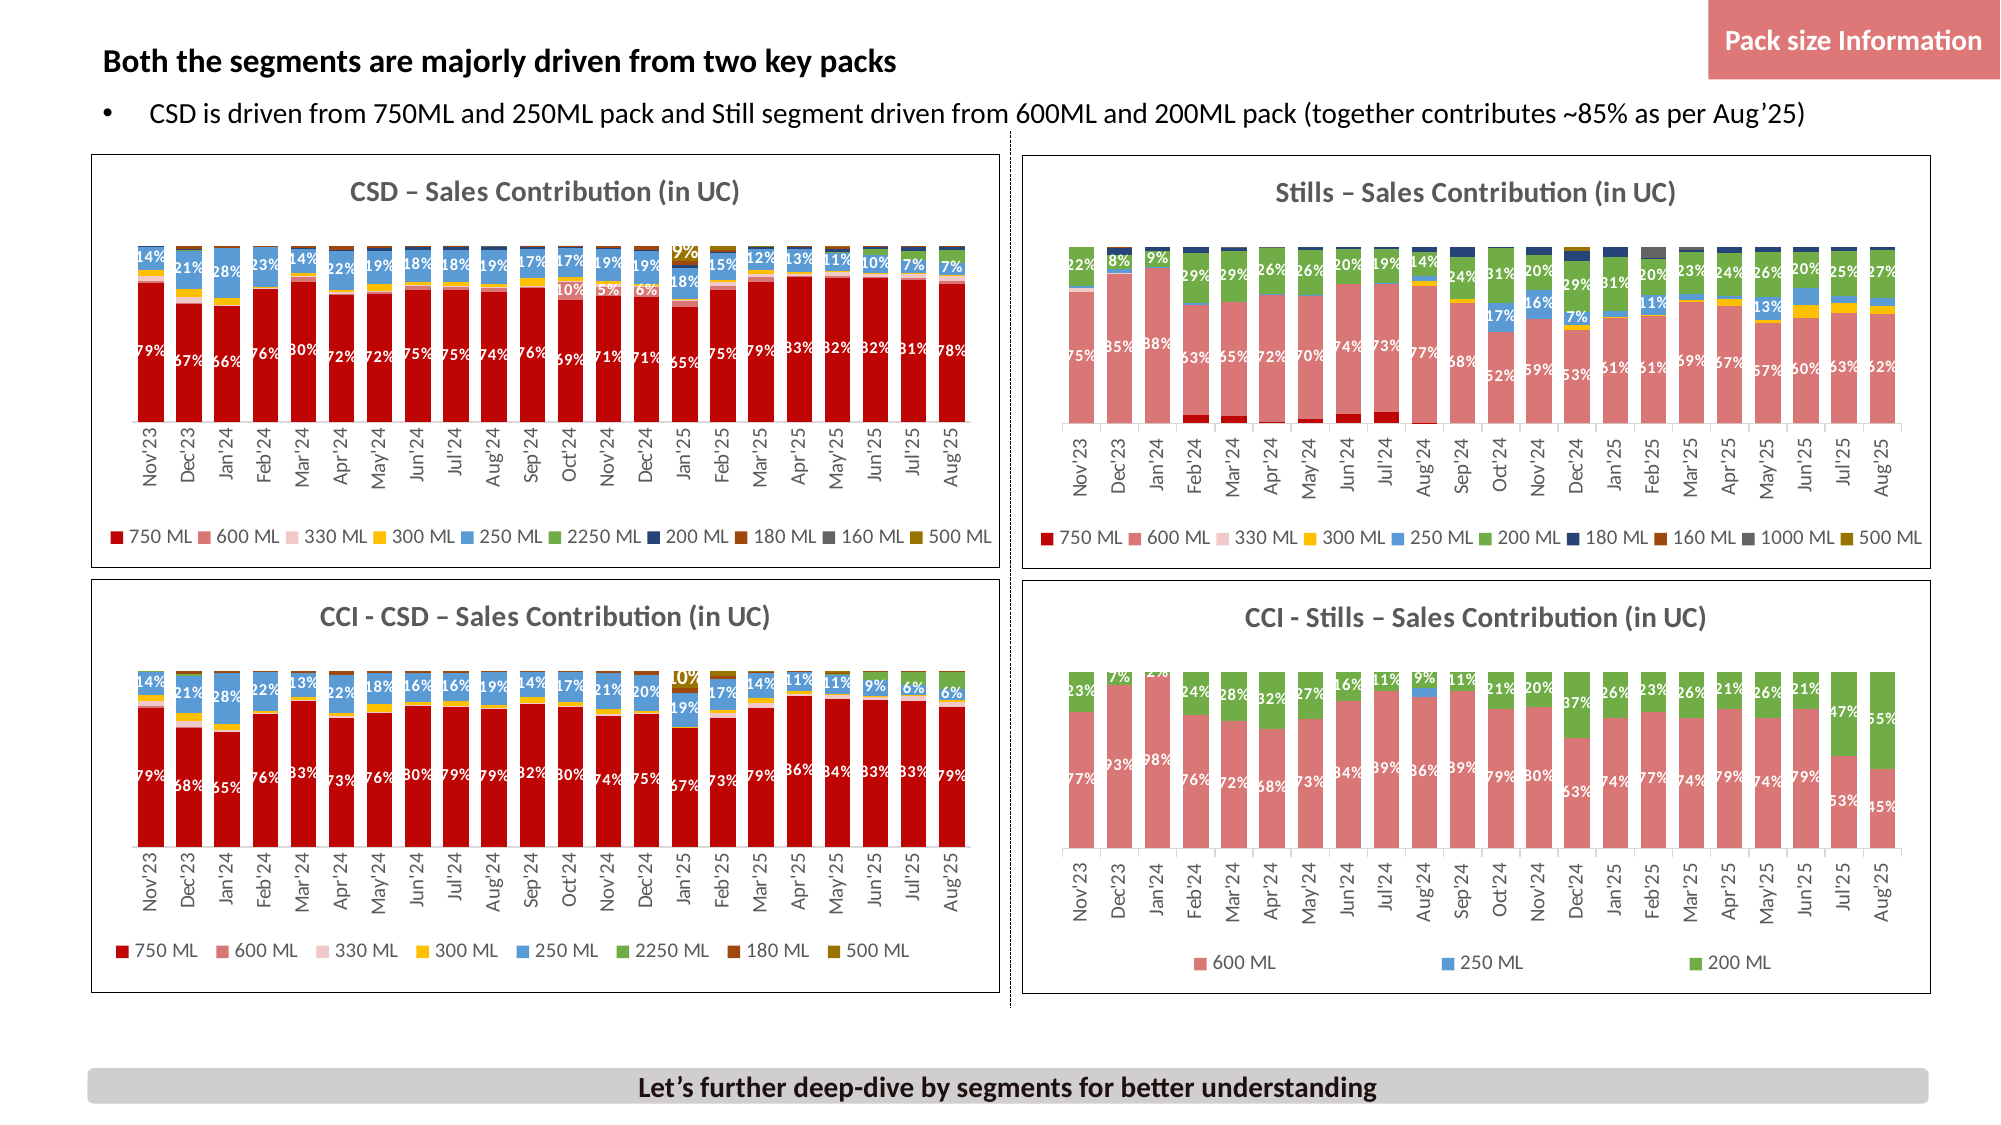

Pack size Information
# Both the segments are majorly driven from two key packs
CSD is driven from 750ML and 250ML pack and Still segment driven from 600ML and 200ML pack (together contributes ~85% as per Aug’25)

### Chart: CSD – Sales Contribution (in UC)

| Category | 750 ML | 600 ML | 330 ML | 300 ML | 250 ML | 2250 ML | 200 ML | 180 ML | 160 ML | 500 ML |
|---|---|---|---|---|---|---|---|---|---|---|
|  Nov'23 | 0.7876970073956431 | 0.011260869304083999 | 0.02732920890394071 | 0.03319458321025285 | 0.13843819838407484 | 0.0016422101068455834 | 0.0004379226951588223 | 0.0 | 0.0 | 0.0 |
|  Dec'23 | 0.6743971679015739 | 0.0015568486157909501 | 0.033397344189622716 | 0.04633897320318323 | 0.21395544266139407 | 0.00973030384869344 | 0.0011243906669601309 | 0.019499528912781654 | 0.0 | 0.0 |
|  Jan'24 | 0.6576744553774023 | 0.0 | 0.00838463763734845 | 0.03629522689634974 | 0.2821473805320451 | 0.0 | 0.0 | 0.01549829955685427 | 0.0 | 0.0 |
|  Feb'24 | 0.7567269211391595 | 0.0 | 0.004025078901295673 | 0.006389587196640922 | 0.22607238663393958 | 0.0 | 0.0 | 0.006786026128964445 | 0.0 | 0.0 |
|  Mar'24 | 0.7966148008588567 | 0.02648991344467419 | 0.005699743963911571 | 0.01781997212202496 | 0.14050691589612604 | 0.0 | 0.0014127953837159567 | 0.011455858330690663 | 0.0 | 0.0 |
|  Apr'24 | 0.7175711104435274 | 0.00788580997824759 | 0.009638546553930394 | 0.014637968027114078 | 0.22350082248754635 | 0.0 | 0.004200202140089545 | 0.022565540369544643 | 0.0 | 0.0 |
|  May'24 | 0.723701148139186 | 0.012942861661800956 | 0.006601053077237983 | 0.03785503883702818 | 0.19142709664066523 | 0.0 | 0.016336353768172426 | 0.011136447875909308 | 0.0 | 0.0 |
|  Jun'24 | 0.7496187074137064 | 0.02231061820591125 | 0.005809911430381524 | 0.017426912657793336 | 0.18090174999810713 | 0.0 | 0.015612412675753385 | 0.008319687618347043 | 0.0 | 0.0 |
|  Jul'24 | 0.7478344270198095 | 0.019722929245728237 | 0.004052005186762328 | 0.02145482156488991 | 0.1827432163760241 | 0.0 | 0.014781264046687677 | 0.009150826928311826 | 0.0002605096317863385 | 0.0 |
|  Aug'24 | 0.7370132578870532 | 0.025602294646091137 | 0.003873655844597144 | 0.014972131768865866 | 0.19317073562837547 | 0.0 | 0.017609089979588505 | 0.00723445121601695 | 0.0005243830294118732 | 0.0 |
|  Sep'24 | 0.758406822245683 | 0.008693527471101643 | 0.004357101329470026 | 0.04528543229330405 | 0.16605390723543592 | 0.0 | 0.011518923899209678 | 0.005542123762827298 | 0.00014216176296842777 | 0.0 |
| Oct'24 | 0.6914896725861857 | 0.09994239636640459 | 0.007016502860144429 | 0.02352455539549905 | 0.1707072666673182 | 0.0 | 0.0012652462278472379 | 0.005921352346325073 | 0.00013300755027563624 | 0.0 |
| Nov'24 | 0.7134406002669056 | 0.0533018758683512 | 0.01338920434476884 | 0.021401782291514074 | 0.1872760097192025 | 0.0 | 0.0007358731100498363 | 0.010454654399208032 | 0.0 | 0.0 |
| Dec'24 | 0.7084206812443312 | 0.05918810227762692 | 0.0055874737700610895 | 0.008349243743236761 | 0.1913489743276096 | 0.0 | 0.004891476132401334 | 0.022214048504732957 | 0.0 | 0.0 |
| Jan'25 | 0.6496998097661588 | 0.03868636610083821 | 0.003980539875401345 | 0.00455851565748674 | 0.1784478070712588 | 0.0 | 0.013769178862977164 | 0.024362058510972097 | 0.0 | 0.08649572415490693 |
| Feb'25 | 0.7498377484075893 | 0.021649072919379727 | 0.019994306787964163 | 0.016261173495637972 | 0.14855101682473676 | 0.0 | 0.005752502316340193 | 0.014223220012929047 | 0.0 | 0.023730959235422792 |
| Mar'25 | 0.7923260157934944 | 0.02885155731281 | 0.01971887470289269 | 0.021225950976156354 | 0.11916705437947657 | 0.0 | 0.009759565038123056 | 0.005062631754889302 | 0.0 | 0.0038883500421576815 |
| Apr'25 | 0.8265044606405475 | 0.002833415240438467 | 0.009600977887506662 | 0.012878161981133862 | 0.12745134533600283 | 0.0 | 0.014137508900259367 | 0.006594130014111343 | 0.0 | 0.0 |
| May'25 | 0.8153305331809456 | 0.0125890408496349 | 0.02173769065745836 | 0.004313313842110885 | 0.10812242068928289 | 0.002776994305066522 | 0.01917154586905184 | 0.006701812922893873 | 0.0 | 0.009256647683555073 |
| Jun'25 | 0.8226118578977073 | 0.0001743158395157046 | 0.0176796274663797 | 0.00525379616365237 | 0.09994366522942093 | 0.03511219053102049 | 0.01287446986137418 | 0.006350077010929239 | 0.0 | 0.0 |
| Jul'25 | 0.8069088273895938 | 0.007789292491946471 | 0.0237002895615953 | 0.006234216932338478 | 0.07399348752053846 | 0.0540600150560464 | 0.02071331759674323 | 0.006600553451197924 | 0.0 | 0.0 |
| Aug'25 | 0.783603594308599 | 0.014599812727902721 | 0.027672214666074838 | 0.008597268194120251 | 0.06936964654736331 | 0.07416041237923314 | 0.020085802965054043 | 0.0019112482116527196 | 0.0 | 0.0 |

### Chart: Stills – Sales Contribution (in UC)

| Category | 750 ML | 600 ML | 330 ML | 300 ML | 250 ML | 200 ML | 180 ML | 160 ML | 1000 ML | 500 ML |
|---|---|---|---|---|---|---|---|---|---|---|
|  Nov'23 | 0.0 | 0.7470457440169502 | 0.018898286253145317 | 0.0 | 0.011930736270925075 | 0.22212523345897936 | 0.0 | 0.0 | 0.0 | 0.0 |
|  Dec'23 | 0.0 | 0.848182436199042 | 0.003994443198743152 | 0.0 | 0.021789257993206985 | 0.08031967933450297 | 0.04248635038663169 | 0.003227832887873253 | 0.0 | 0.0 |
|  Jan'24 | 0.0 | 0.8794536501976067 | 0.0 | 0.0 | 0.005392590782780275 | 0.09307136749171738 | 0.02208239152789566 | 0.0 | 0.0 | 0.0 |
|  Feb'24 | 0.04760424220563701 | 0.6252419848060152 | 0.0 | 0.0 | 0.008830657002964681 | 0.28806797538357826 | 0.030255140601804863 | 0.0 | 0.0 | 0.0 |
|  Mar'24 | 0.04351216135195977 | 0.6467752955267665 | 0.0 | 0.0 | 0.0 | 0.28602588765155496 | 0.023109109286380266 | 0.0 | 0.0005775461833384661 | 0.0 |
|  Apr'24 | 0.008265984650834399 | 0.7201192477415079 | 0.0 | 0.0 | 0.006633582598005018 | 0.26041479253612954 | 0.003938815955533006 | 0.0 | 0.0006275765179901357 | 0.0 |
|  May'24 | 0.024167430647081083 | 0.7020421944536548 | 0.0 | 0.0 | 0.0012703355412375184 | 0.25899602674865285 | 0.013329779178922157 | 0.0 | 0.00019423343045155334 | 0.0 |
|  Jun'24 | 0.05523440805009614 | 0.7359124357648997 | 0.0 | 0.0 | 0.0 | 0.19615531204865236 | 0.012697844136351775 | 0.0 | 0.0 | 0.0 |
|  Jul'24 | 0.06533753699807456 | 0.7305235863771252 | 0.0 | 0.0 | 0.0019675485763159433 | 0.19291517697375704 | 0.009256151074727232 | 0.0 | 0.0 | 0.0 |
|  Aug'24 | 0.0029955162366636532 | 0.7749121296142467 | 0.0 | 0.029955162366636527 | 0.029350282190832168 | 0.13672591833264724 | 0.026060991258973775 | 0.0 | 0.0 | 0.0 |
|  Sep'24 | 0.0 | 0.6840232045508192 | 0.0 | 0.019066652088787314 | 0.0 | 0.2416168523029103 | 0.05529329105748321 | 0.0 | 0.0 | 0.0 |
| Oct'24 | 0.0 | 0.5156561768573842 | 0.0 | 0.0 | 0.169480049590516 | 0.308310818435022 | 0.006552955117077747 | 0.0 | 0.0 | 0.0 |
| Nov'24 | 0.0 | 0.5943474405587976 | 0.0 | 0.0 | 0.16129247313729114 | 0.1997701318014019 | 0.044589954502509306 | 0.0 | 0.0 | 0.0 |
| Dec'24 | 0.0 | 0.5310483902249572 | 0.0 | 0.024750219091932393 | 0.07441647897052243 | 0.29125703210828213 | 0.05449854068009968 | 0.0 | 0.0 | 0.02402933892420621 |
| Jan'25 | 0.0 | 0.6050127471708607 | 0.0 | 0.0002634325822872687 | 0.03095332841875407 | 0.30544651810969675 | 0.05832397371840129 | 0.0 | 0.0 | 0.0 |
| Feb'25 | 0.0 | 0.6146437928483146 | 0.0 | 0.002737586925559031 | 0.11279872054386747 | 0.20122813838075213 | 0.00775649628908392 | 0.0 | 0.0608352650124229 | 0.0 |
| Mar'25 | 0.0 | 0.6885757938607439 | 0.0 | 0.013776681296331328 | 0.034711834246638734 | 0.2328214860685404 | 0.013906344179120329 | 0.0 | 0.016207860348625088 | 0.0 |
| Apr'25 | 0.0 | 0.6684771573218805 | 0.0 | 0.0386907157863574 | 0.018121563963196592 | 0.24005836711114917 | 0.03465219581741644 | 0.0 | 0.0 | 0.0 |
| May'25 | 0.0 | 0.5724108283963975 | 0.0 | 0.014636438534939485 | 0.13206599189921986 | 0.2557581141117045 | 0.0251286270577388 | 0.0 | 0.0 | 0.0 |
| Jun'25 | 0.0 | 0.5951875712067648 | 0.0 | 0.07522295552486223 | 0.09700557542848677 | 0.20409868430140837 | 0.02848521353847779 | 0.0 | 0.0 | 0.0 |
| Jul'25 | 0.0 | 0.6251970880366302 | 0.0 | 0.060665276025182 | 0.03962532325492304 | 0.2548489524280748 | 0.01966336025518994 | 0.0 | 0.0 | 0.0 |
| Aug'25 | 0.0 | 0.6203104508571228 | 0.0 | 0.046882997682554564 | 0.04580697407671285 | 0.270496831298963 | 0.016502746084646688 | 0.0 | 0.0 | 0.0 |

### Chart: CCI - CSD – Sales Contribution (in UC)

| Category | 750 ML | 600 ML | 330 ML | 300 ML | 250 ML | 2250 ML | 180 ML | 500 ML |
|---|---|---|---|---|---|---|---|---|
|  Nov'23 | 0.7905156941092119 | 0.011705575411807273 | 0.02840847425998387 | 0.031531686497090476 | 0.13613150664101795 | 0.0017070630808885608 | 0.0 | 0.0 |
|  Dec'23 | 0.6786494426052007 | 0.0015780491748181662 | 0.03385213623533785 | 0.0467626360710202 | 0.20952986265641205 | 0.00986280734261354 | 0.019765065914597535 | 0.0 |
|  Jan'24 | 0.6548660272581892 | 0.0 | 0.008505421385482135 | 0.03681807281212028 | 0.284088920357567 | 0.0 | 0.015721558186641338 | 0.0 |
|  Feb'24 | 0.7588865286602287 | 0.0 | 0.004055249806392777 | 0.006437481817751943 | 0.2237838473663112 | 0.0 | 0.00683689234931544 | 0.0 |
|  Mar'24 | 0.8256746930905134 | 0.0 | 0.0066117098613554075 | 0.020671189119065982 | 0.13375359847115084 | 0.0 | 0.013288809457914287 | 0.0 |
|  Apr'24 | 0.7324650315971242 | 0.0 | 0.010508876911485944 | 0.01595973037744789 | 0.21646322361205264 | 0.0 | 0.0246031375018894 | 0.0 |
|  May'24 | 0.7590281518288616 | 0.0 | 0.007725655587325729 | 0.044304293402544256 | 0.17590816657091357 | 0.0 | 0.013033732610354936 | 0.0 |
|  Jun'24 | 0.7970808311558452 | 0.0 | 0.007047440281775613 | 0.02113889819546751 | 0.16464102391583163 | 0.0 | 0.010091806451080184 | 0.0 |
|  Jul'24 | 0.7947321764844946 | 0.0 | 0.004892167273174503 | 0.025903366623135946 | 0.16342408657951868 | 0.0 | 0.01104820303967615 | 0.0 |
|  Aug'24 | 0.7884432082538071 | 0.0 | 0.0019584045744101214 | 0.014050608158448323 | 0.1867483345522313 | 0.0 | 0.008799444461103303 | 0.0 |
|  Sep'24 | 0.8185510419201438 | 0.0 | 0.0004057343688203864 | 0.03454204376260708 | 0.13999411186285413 | 0.0 | 0.006507068085574688 | 0.0 |
| Oct'24 | 0.796862912781608 | 0.0 | 0.003151481636473997 | 0.020450388663961216 | 0.1725583439197334 | 0.0 | 0.006976872998223347 | 0.0 |
| Nov'24 | 0.7399492716204513 | 0.0 | 0.015273023375193014 | 0.025452849227284014 | 0.2060161132813662 | 0.0 | 0.012433578592747109 | 0.0 |
| Dec'24 | 0.7533554228400767 | 0.0 | 0.00640716654943188 | 0.009574093306953477 | 0.20454570653823914 | 0.0 | 0.02547289067728834 | 0.0 |
| Jan'25 | 0.6733473893368106 | 0.0 | 0.00452002650250746 | 0.005176335931531847 | 0.19107379726928805 | 0.0 | 0.027663873135834006 | 0.09821857782402807 |
| Feb'25 | 0.7324592394403296 | 0.0 | 0.02556396920473999 | 0.020790925281073482 | 0.1726590789346245 | 0.0 | 0.01818527455133552 | 0.030341512587896965 |
| Mar'25 | 0.7901015279253638 | 0.0 | 0.026650966748753713 | 0.02868784969728695 | 0.1424619917488812 | 0.0 | 0.00684237983118512 | 0.005255284048529278 |
| Apr'25 | 0.8576038843533803 | 0.0 | 0.011766790568281288 | 0.01578325007222338 | 0.10676442459870895 | 0.0 | 0.008081650407406176 | 0.0 |
| May'25 | 0.8375636831771948 | 0.0 | 0.023744752200960745 | 0.00518518852890582 | 0.11098381700099924 | 0.0033383239760779613 | 0.008056488528934813 | 0.011127746586926536 |
| Jun'25 | 0.8311983154554918 | 0.0 | 0.018757467753966254 | 0.006078302277646407 | 0.0934843600733088 | 0.04275014520109149 | 0.00773140923849527 | 0.0 |
| Jul'25 | 0.8301664866730843 | 0.0 | 0.023595753498528257 | 0.008162538926524531 | 0.05865157281270996 | 0.07078146013407334 | 0.0086421879550796 | 0.0 |
| Aug'25 | 0.7934131086941868 | 0.0 | 0.03132243717071505 | 0.011726398522175727 | 0.05977874647068853 | 0.1011524277819474 | 0.0026068813602864293 | 0.0 |

### Chart: CCI - Stills – Sales Contribution (in UC)

| Category | 600 ML | 250 ML | 200 ML |
|---|---|---|---|
|  Nov'23 | 0.7723138940594728 | 0.0 | 0.22768610594052707 |
|  Dec'23 | 0.9255128276668195 | 0.0 | 0.07448717233318043 |
|  Jan'24 | 0.9848697488885352 | 0.0 | 0.015130251111464836 |
|  Feb'24 | 0.7575690453389661 | 0.0 | 0.24243095466103395 |
|  Mar'24 | 0.7219982176282187 | 0.0 | 0.2780017823717813 |
|  Apr'24 | 0.6751804131594539 | 0.0 | 0.32481958684054624 |
|  May'24 | 0.7325568790317651 | 0.0 | 0.2674431209682348 |
|  Jun'24 | 0.8367971646122778 | 0.0 | 0.16320283538772212 |
|  Jul'24 | 0.8916889398119655 | 0.0 | 0.10831106018803446 |
|  Aug'24 | 0.8576335896179241 | 0.05312398349962365 | 0.08924242688245229 |
|  Sep'24 | 0.8923076923076922 | 0.0 | 0.10769230769230768 |
| Oct'24 | 0.7930555555555556 | 0.0 | 0.20694444444444451 |
| Nov'24 | 0.7998216674097192 | 0.0 | 0.20017833259028087 |
| Dec'24 | 0.627059843885516 | 0.0 | 0.372940156114484 |
| Jan'25 | 0.7400662251655629 | 0.0 | 0.2599337748344371 |
| Feb'25 | 0.7749757516973812 | 0.0 | 0.2250242483026188 |
| Mar'25 | 0.7411084472931421 | 0.0 | 0.258891552706858 |
| Apr'25 | 0.789385052394341 | 0.0 | 0.21061494760565894 |
| May'25 | 0.7396533845716257 | 0.0 | 0.26034661542837423 |
| Jun'25 | 0.7930214232185532 | 0.0 | 0.20697857678144674 |
| Jul'25 | 0.5251688002086365 | 0.0 | 0.4748311997913635 |
| Aug'25 | 0.4494964512876891 | 0.0 | 0.5505035487123109 |
Let’s further deep-dive by segments for better understanding